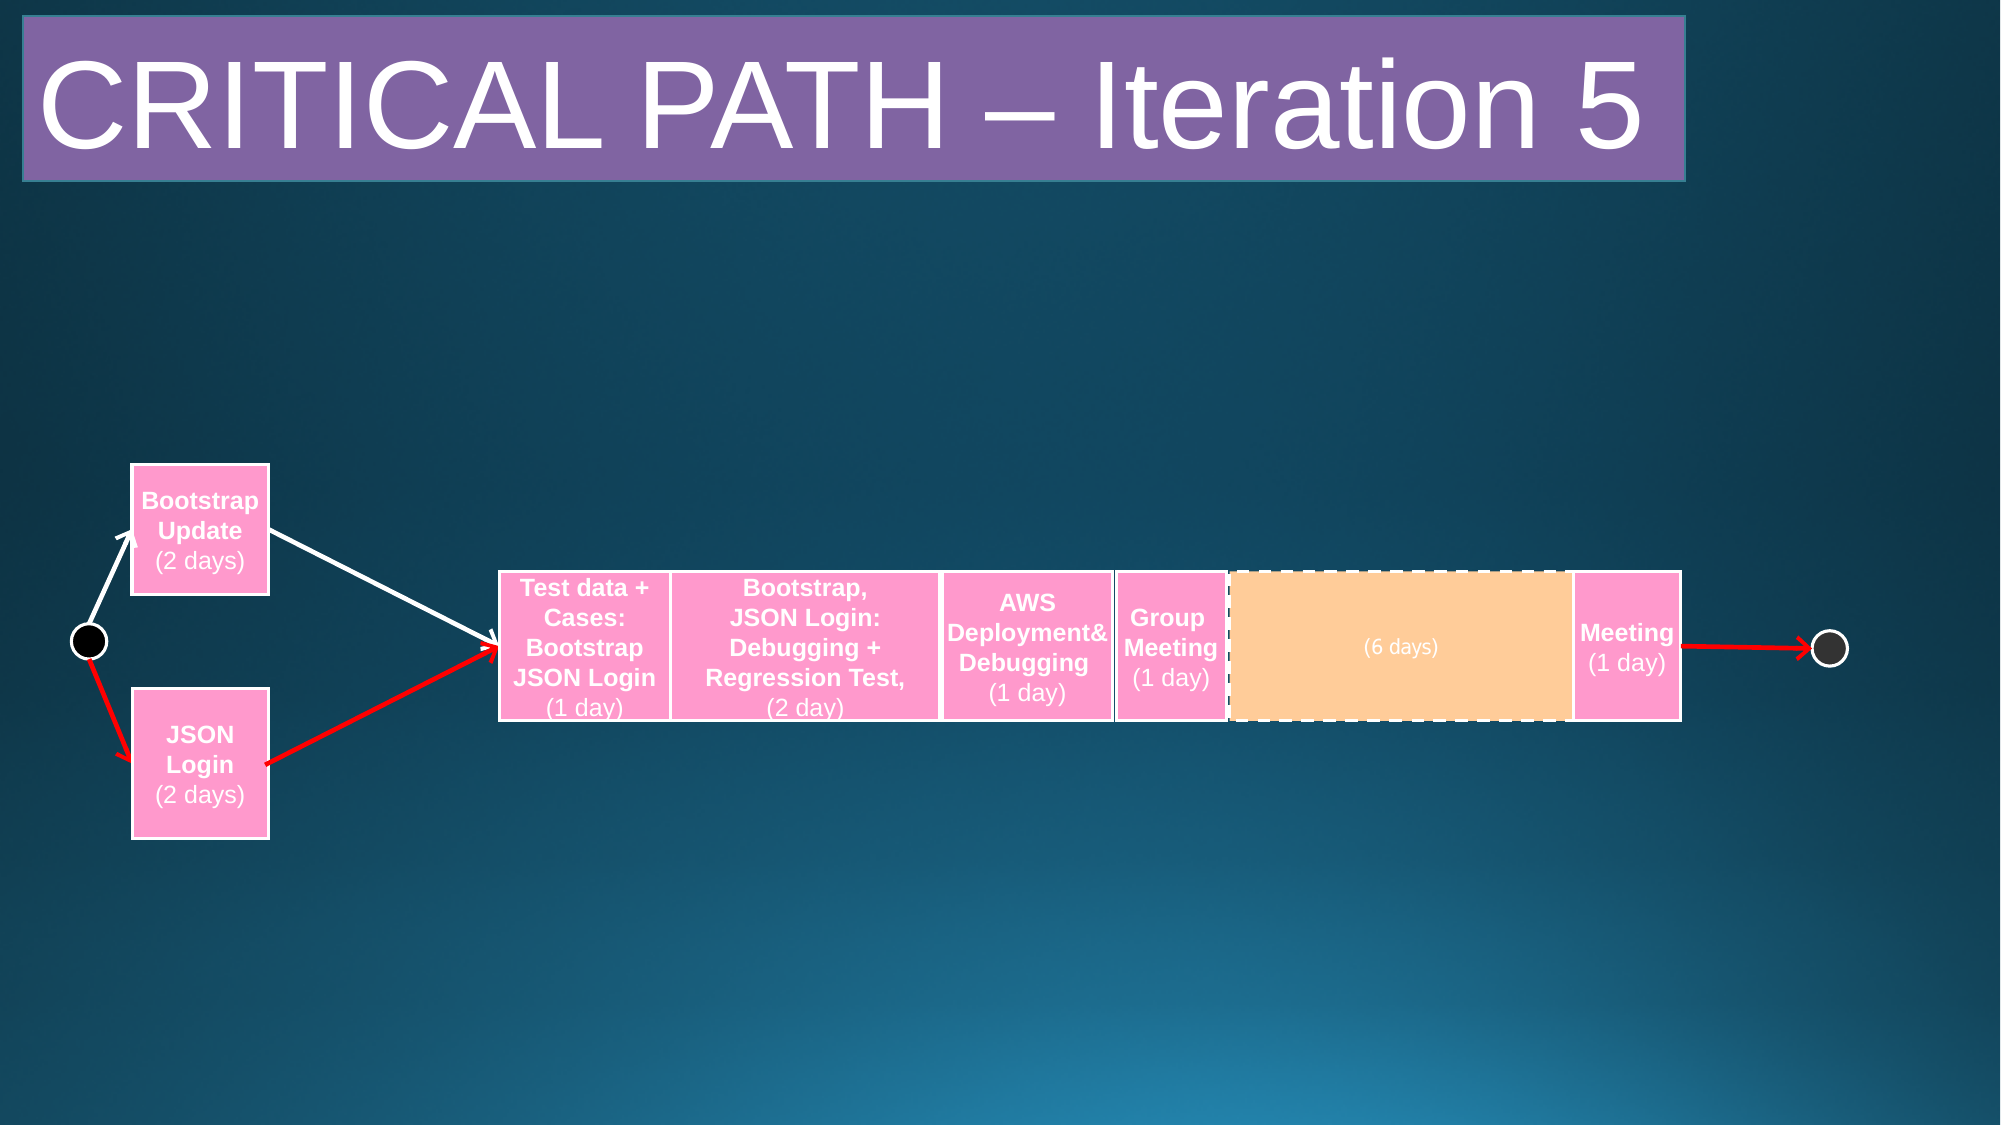

CRITICAL PATH – Iteration 5
Bootstrap
Update
(2 days)
Test data +
Cases:
Bootstrap
JSON Login
(1 day)
Bootstrap,
JSON Login:
Debugging +
Regression Test,
(2 day)
AWS
Deployment&
Debugging
(1 day)
Meeting
(1 day)
Group
Meeting
(1 day)
(6 days)

JSON
Login
(2 days)